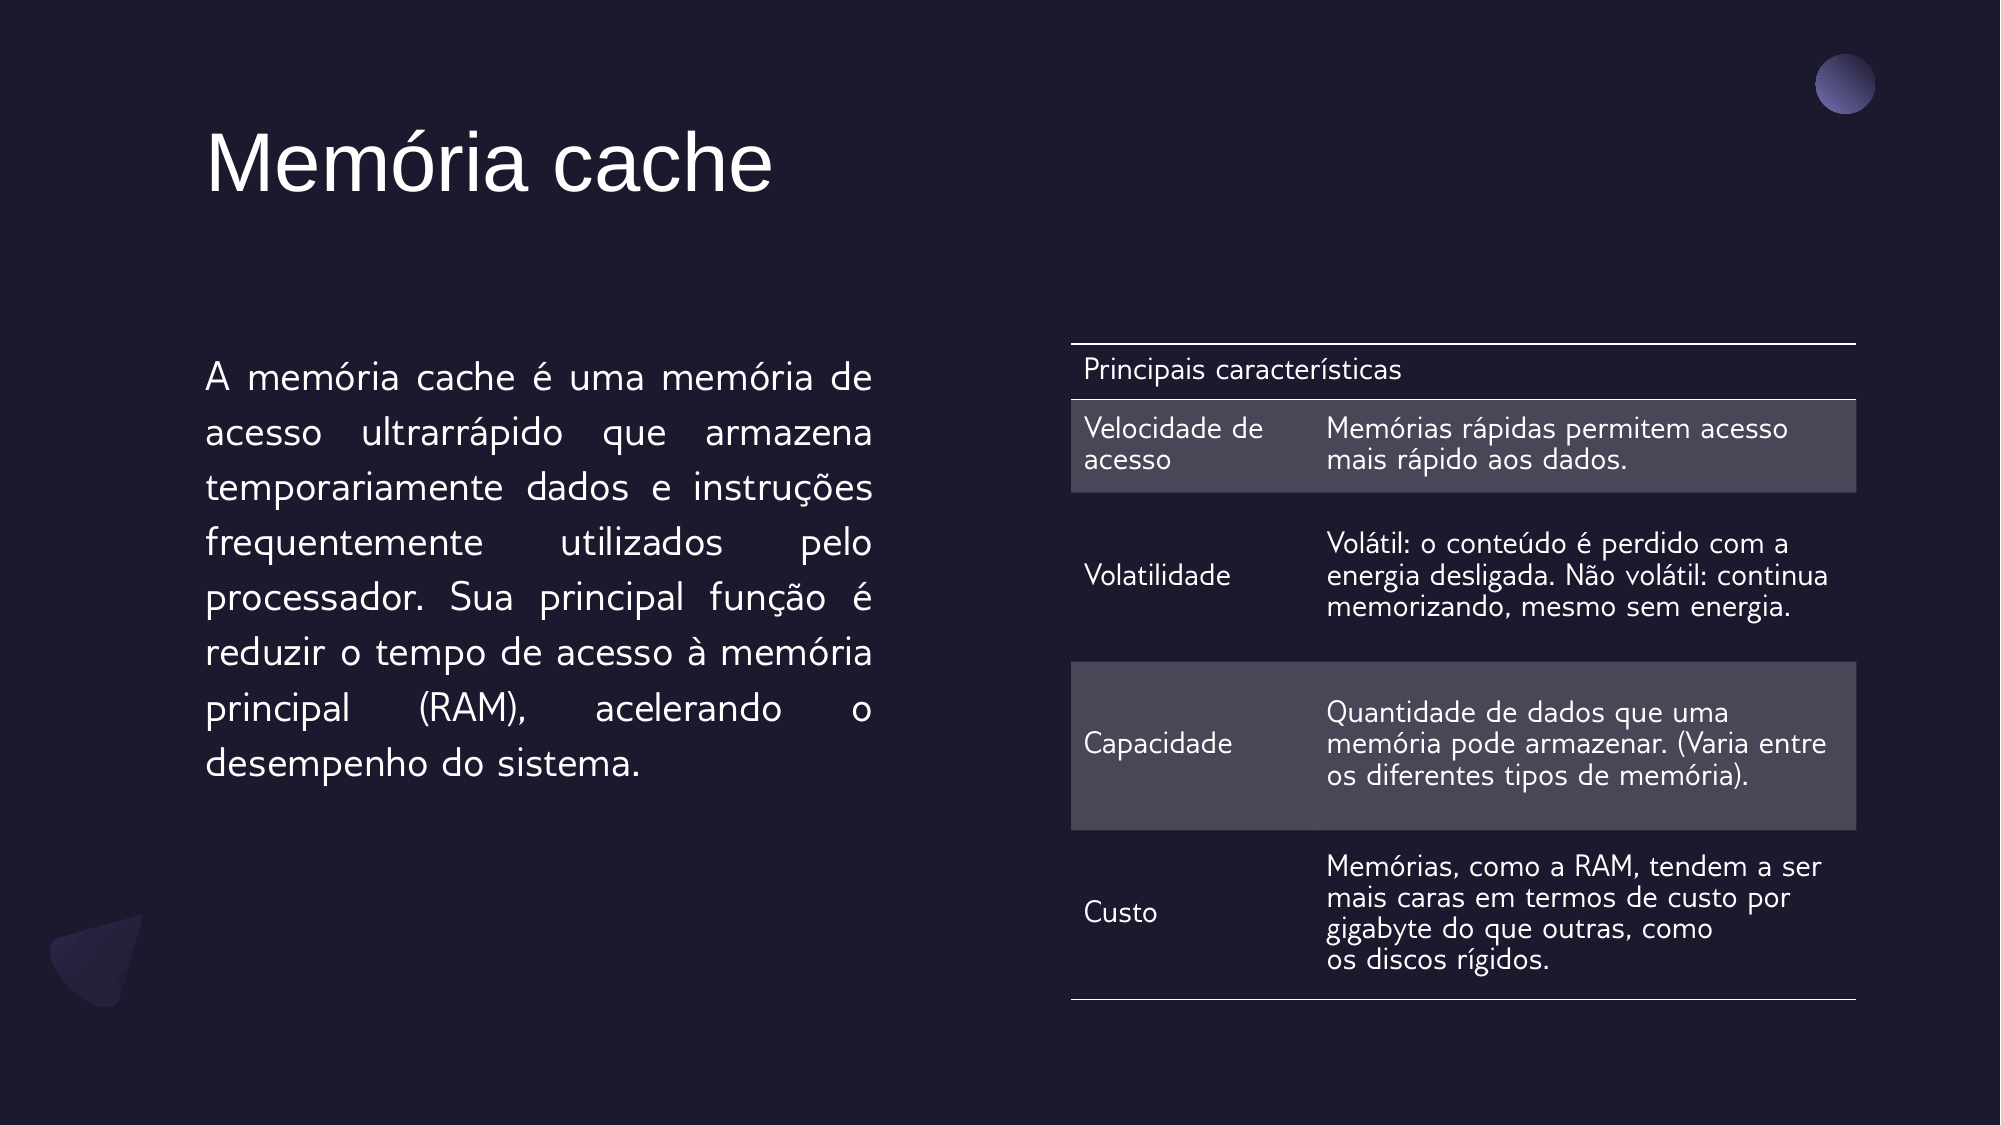

# Memória cache
| Principais características |  |
| --- | --- |
| Velocidade de acesso | Memórias rápidas permitem acesso mais rápido aos dados. |
| Volatilidade | Volátil: o conteúdo é perdido com a energia desligada. Não volátil: continua memorizando, mesmo sem energia. |
| Capacidade | Quantidade de dados que uma memória pode armazenar. (Varia entre os diferentes tipos de memória). |
| Custo | Memórias, como a RAM, tendem a ser mais caras em termos de custo por gigabyte do que outras, como os discos rígidos. |
A memória cache é uma memória de acesso ultrarrápido que armazena temporariamente dados e instruções frequentemente utilizados pelo processador. Sua principal função é reduzir o tempo de acesso à memória principal (RAM), acelerando o desempenho do sistema.